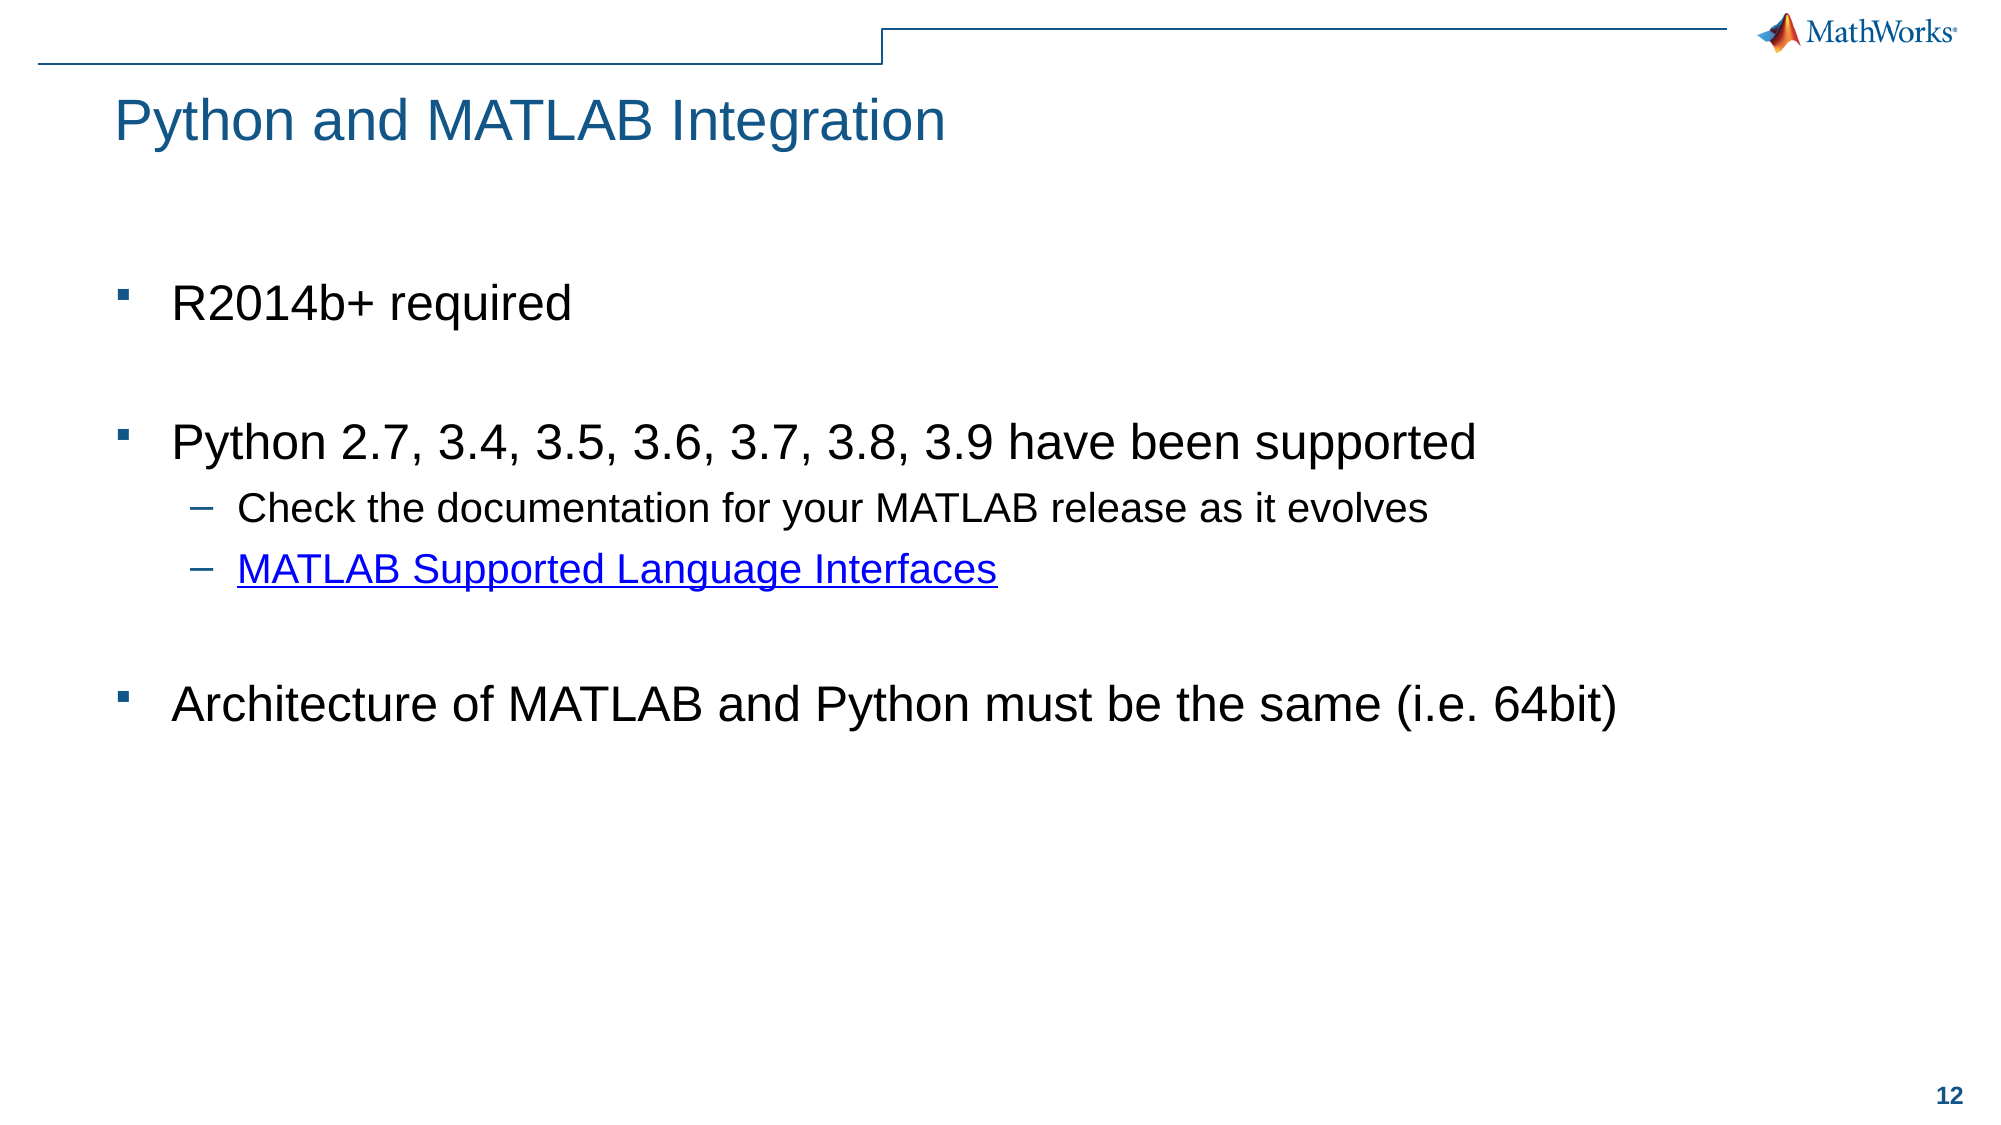

# Python and MATLAB Integration
R2014b+ required

Python 2.7, 3.4, 3.5, 3.6, 3.7, 3.8, 3.9 have been supported
Check the documentation for your MATLAB release as it evolves
MATLAB Supported Language Interfaces

Architecture of MATLAB and Python must be the same (i.e. 64bit)